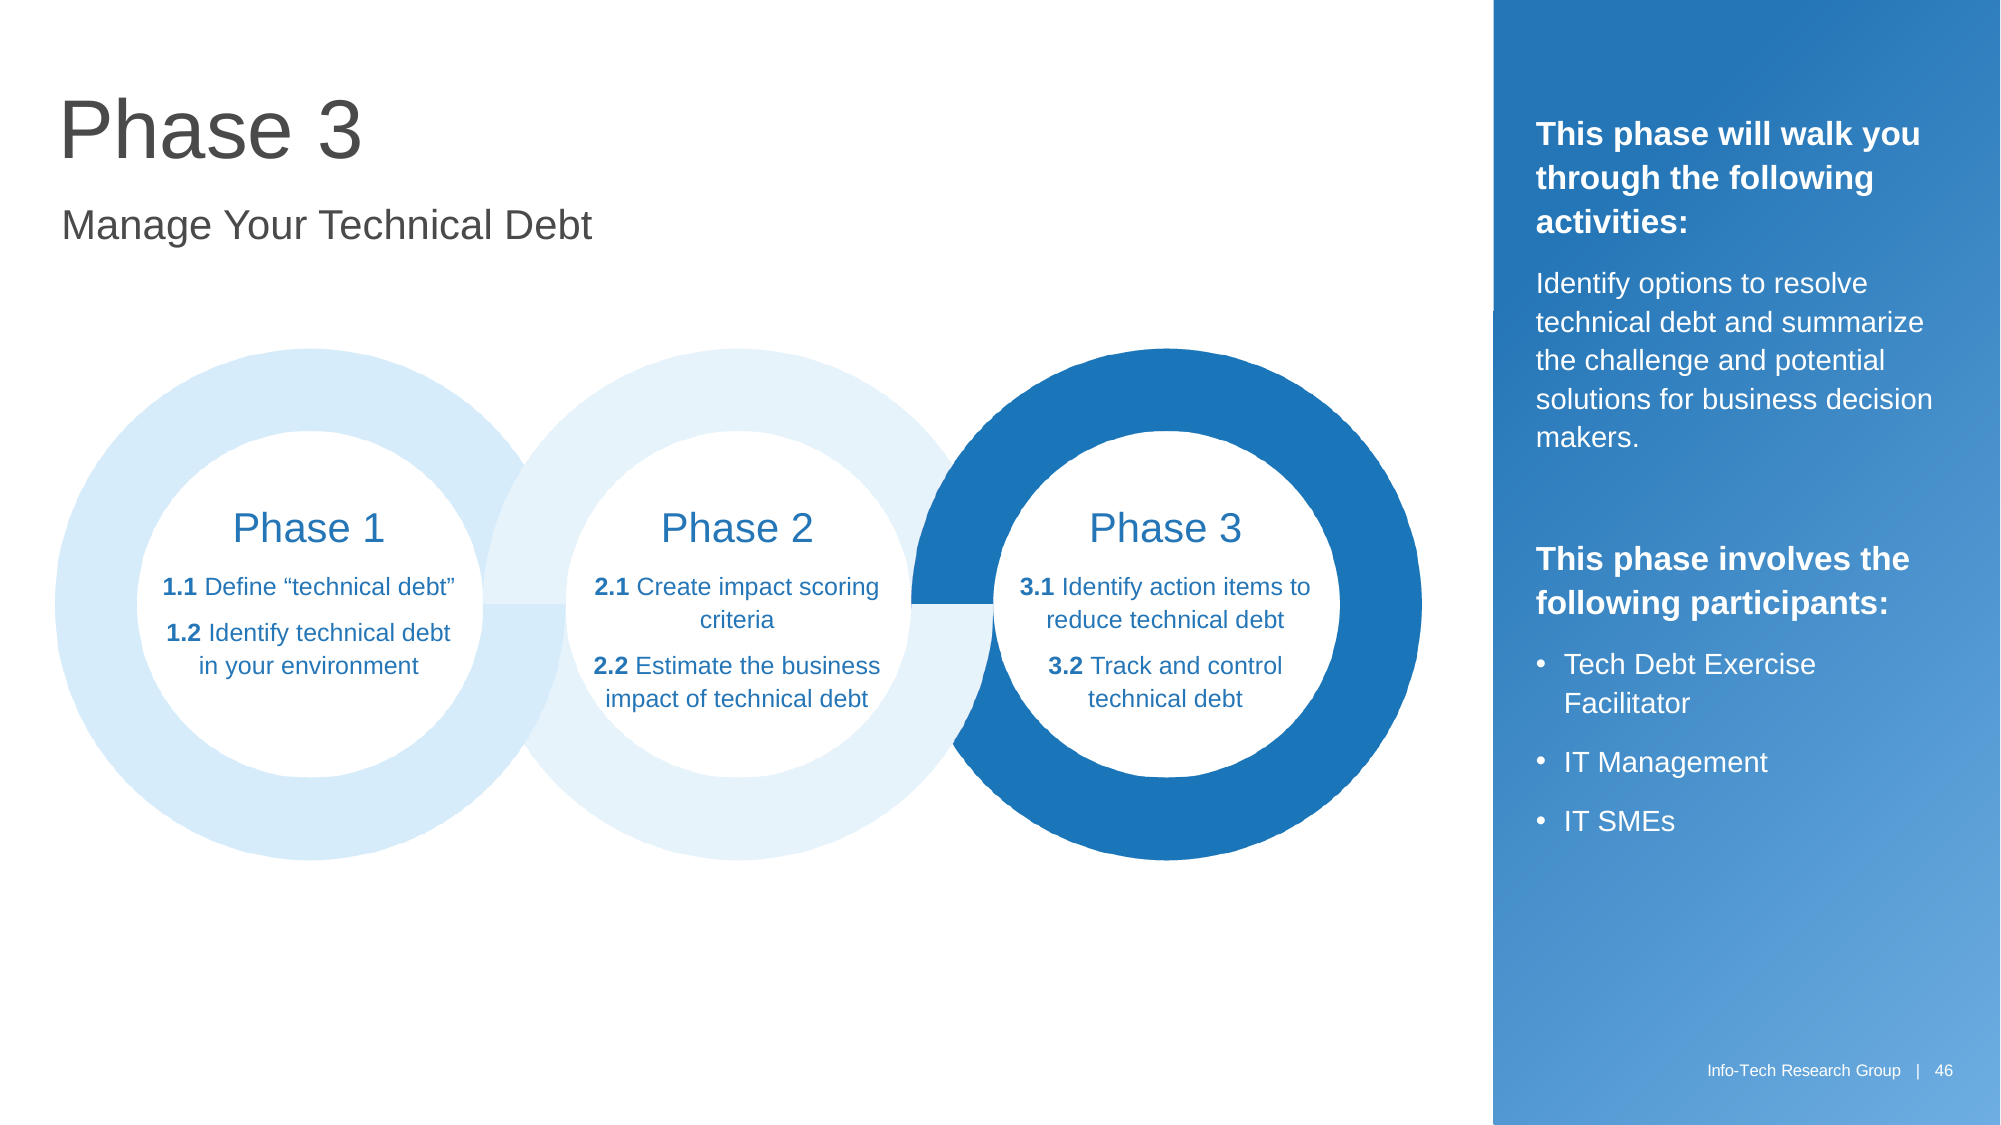

# Phase 3
This phase will walk you through the following activities:
Identify options to resolve technical debt and summarize the challenge and potential solutions for business decision makers.

This phase involves the following participants:
Tech Debt Exercise Facilitator
IT Management
IT SMEs
Manage Your Technical Debt
Phase 1
Phase 2
Phase 3
1.1 Define “technical debt”
1.2 Identify technical debt in your environment
2.1 Create impact scoring criteria
2.2 Estimate the business impact of technical debt

3.1 Identify action items to reduce technical debt
3.2 Track and control technical debt